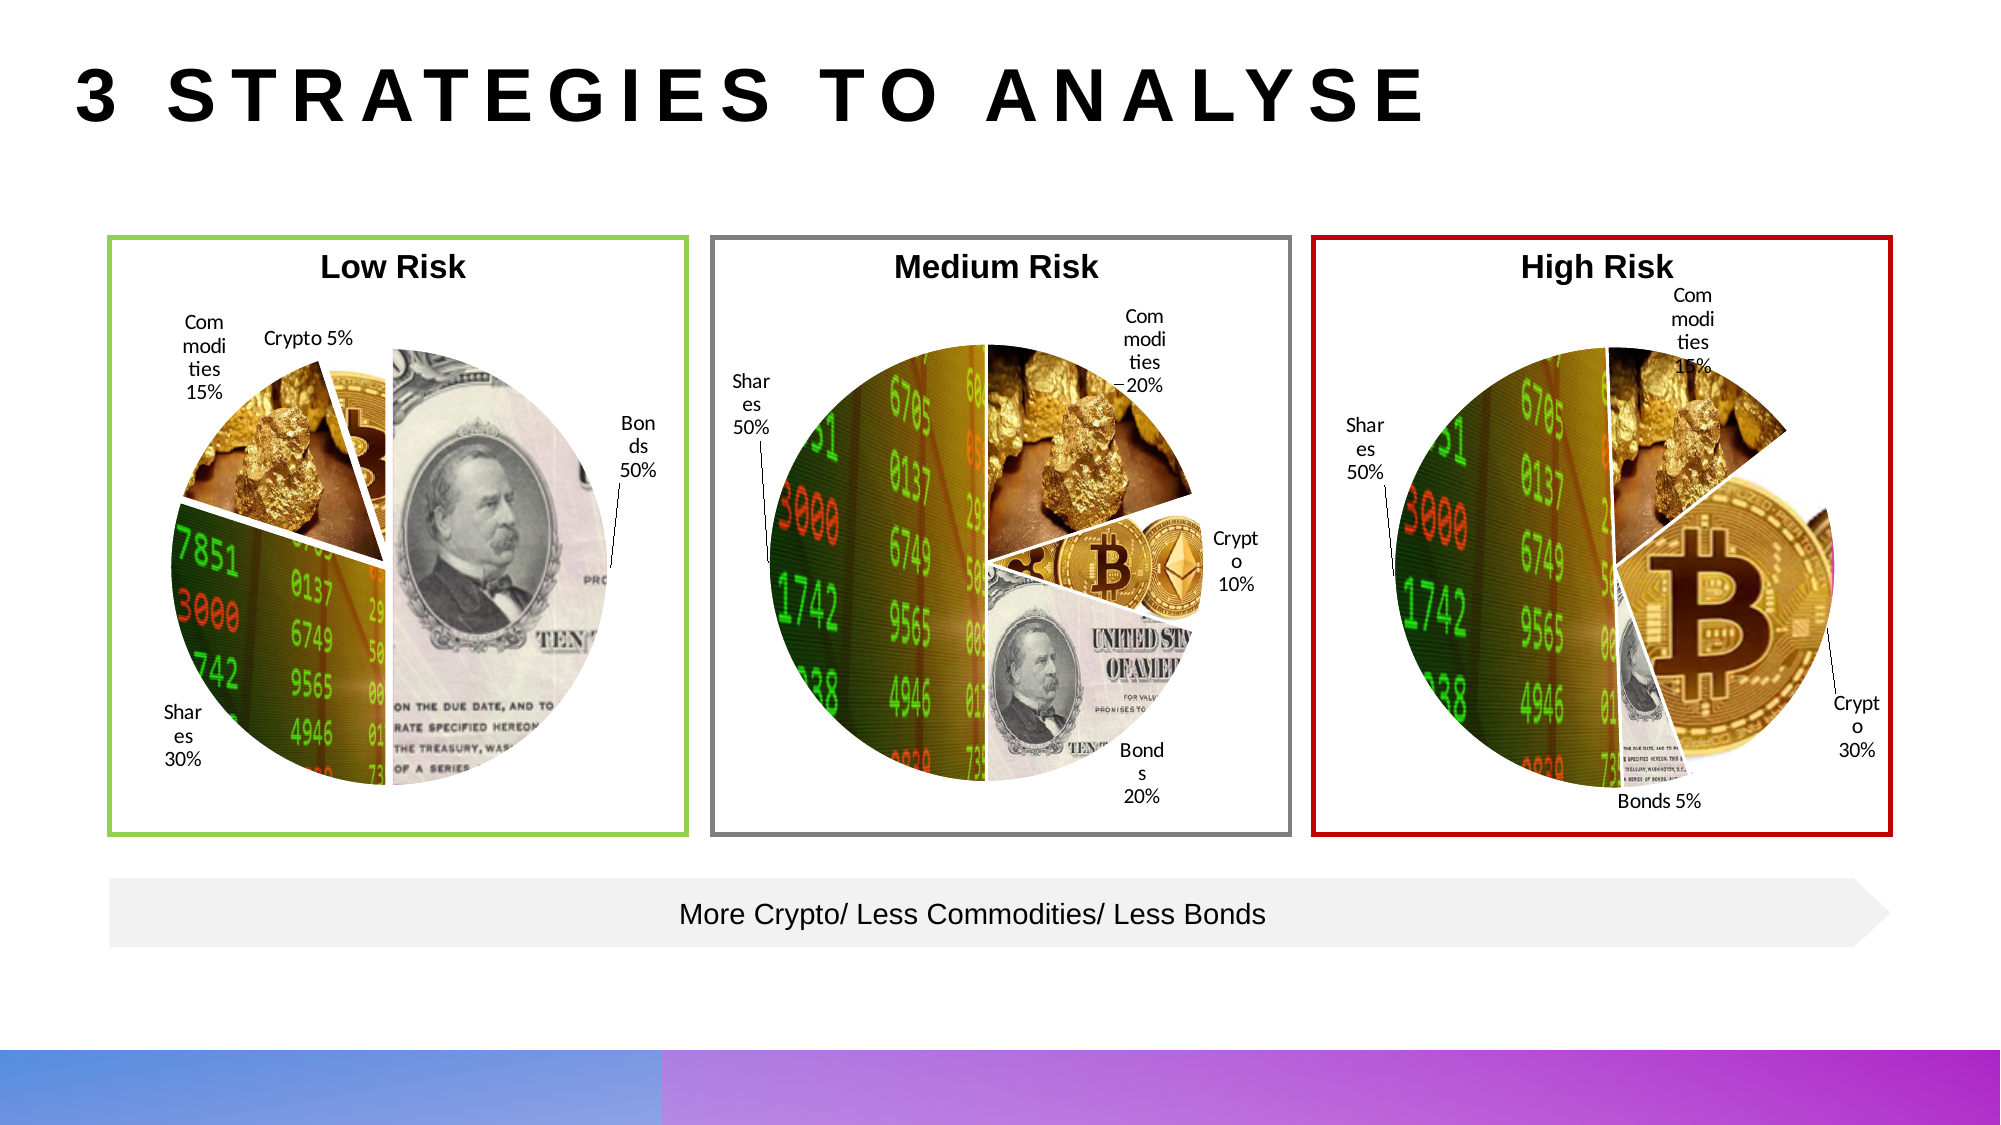

# 3 Strategies to analyse
Low Risk
Medium Risk
High Risk

### Chart

| Category | Risk Neutral |
|---|---|
| Bonds | 0.2 |
| Shares | 0.5 |
| Commodities | 0.2 |
| Crypto | 0.1 |

### Chart

| Category | Risk Averse |
|---|---|
| Bonds | 0.5 |
| Shares | 0.3 |
| Commodities | 0.15 |
| Crypto | 0.05 |

### Chart

| Category | Risk High |
|---|---|
| Bonds | 0.05 |
| Shares | 0.5 |
| Commodities | 0.15 |
| Crypto | 0.3 |
More Crypto/ Less Commodities/ Less Bonds
Splits
Shares: S&P 500
Bonds: US Treasury 5 Year
Commodities: Gold & Silver – 50/50 weighting
Crypto: BTC 81.3%  LTC 1.4%  XRP 1.2%  ETH  16.1%